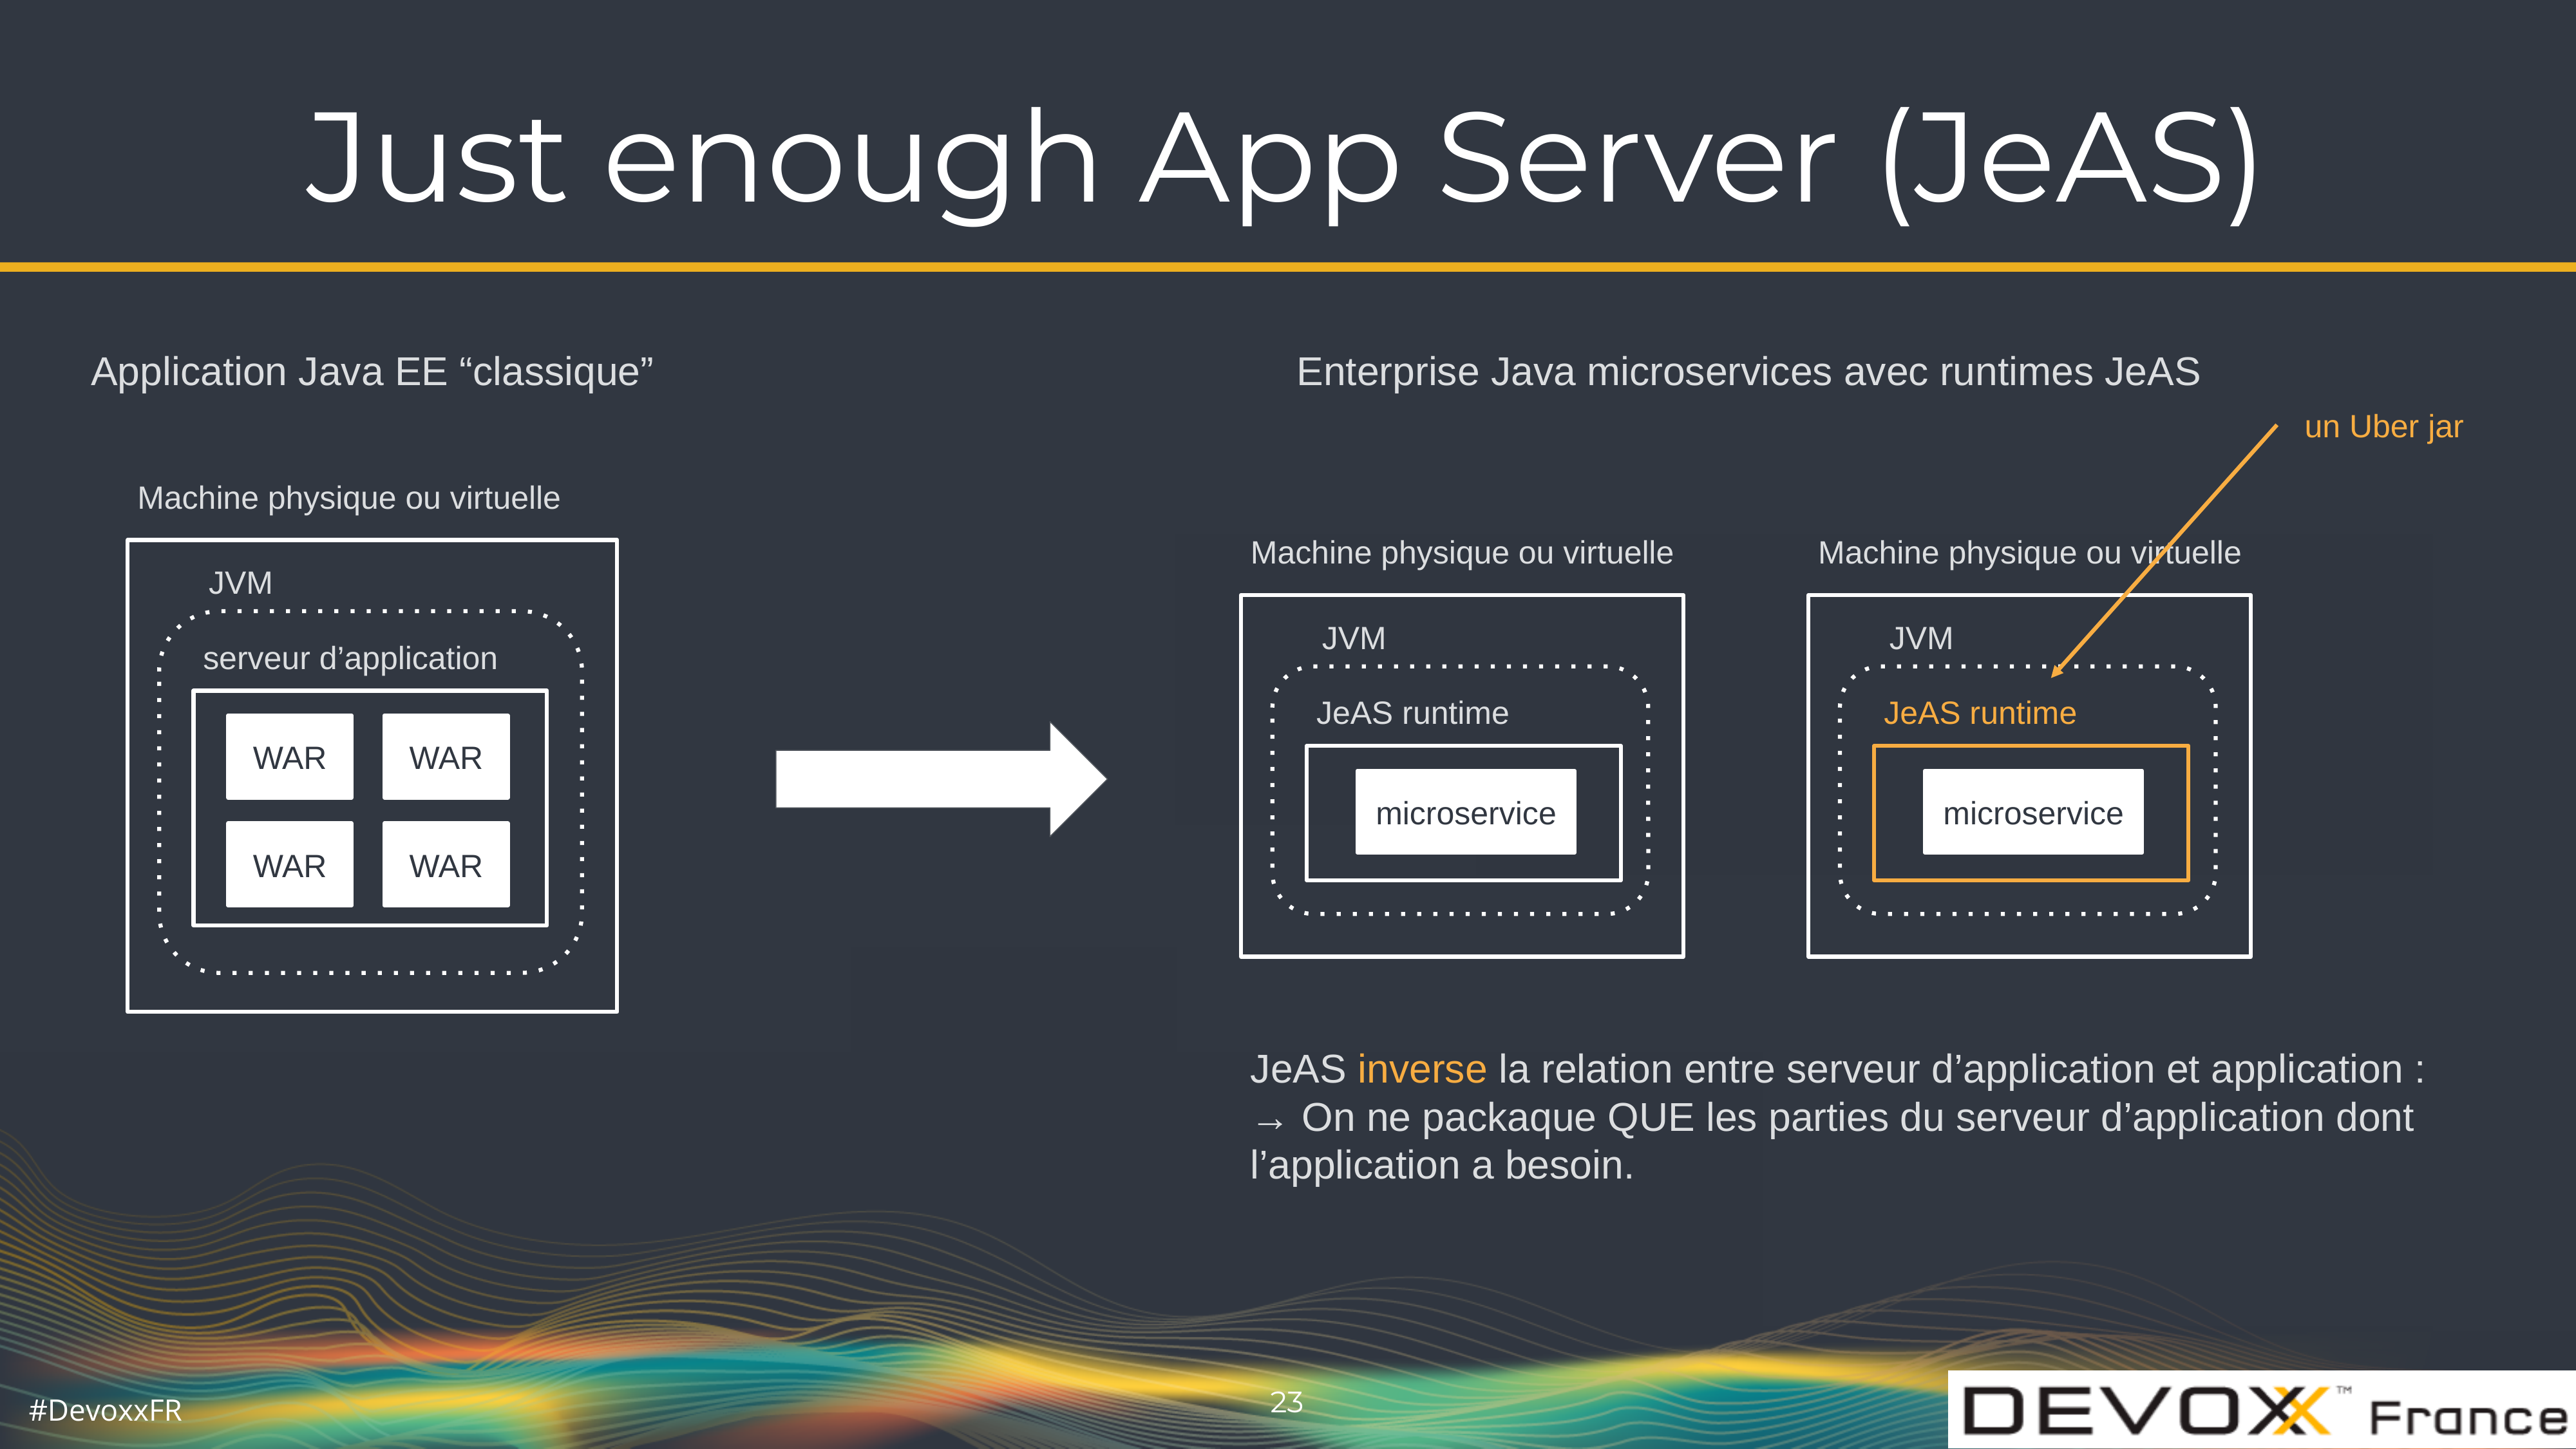

# Just enough App Server (JeAS)
Application Java EE “classique”
Enterprise Java microservices avec runtimes JeAS
  un Uber jar
Machine physique ou virtuelle

JVM

serveur d’application

WAR
WAR
WAR
WAR
Machine physique ou virtuelle

JVM

JeAS runtime

microservice
Machine physique ou virtuelle

JVM

JeAS runtime

microservice

JeAS inverse la relation entre serveur d’application et application :
→ On ne packaque QUE les parties du serveur d’application dont l’application a besoin.
23